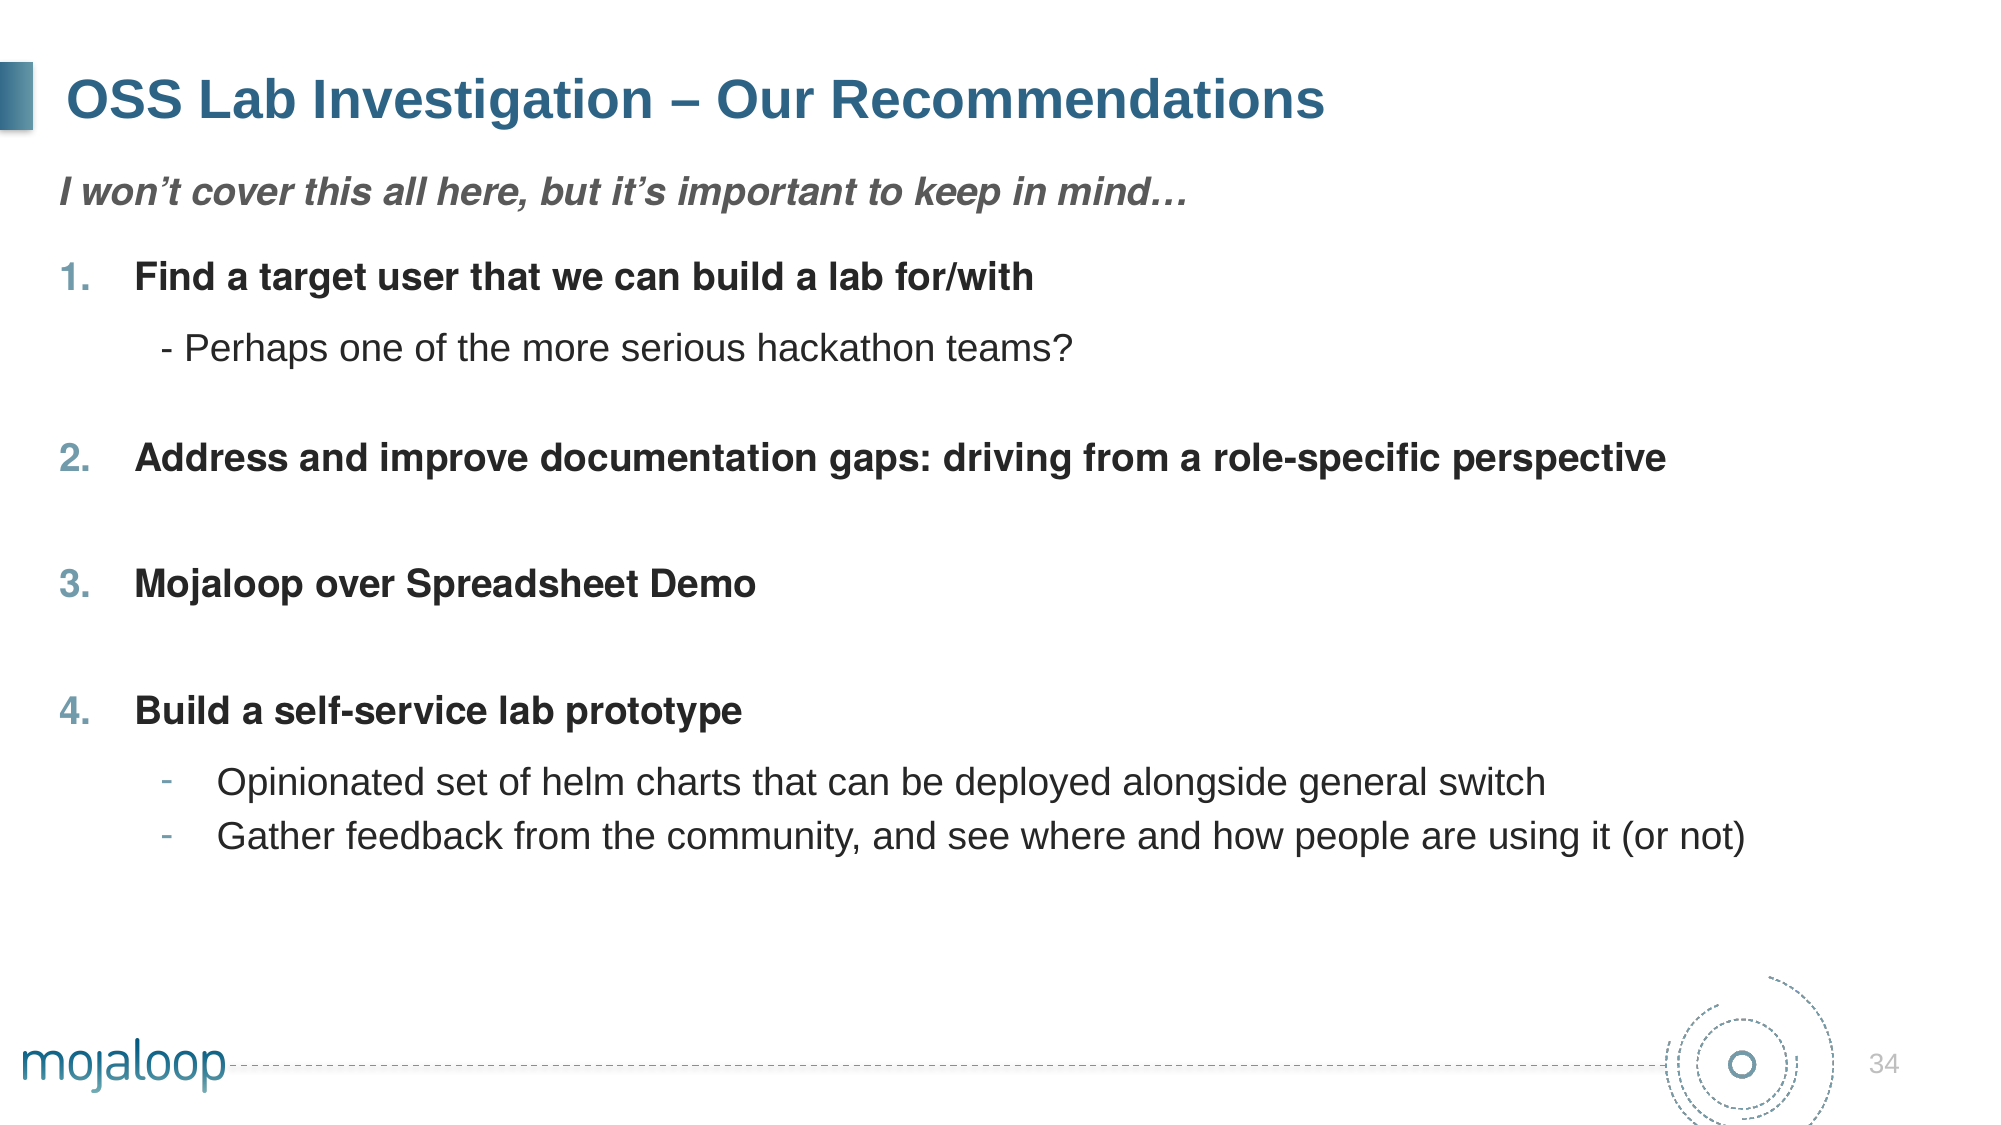

# OSS Lab Investigation – Our Recommendations
I won’t cover this all here, but it’s important to keep in mind…
Find a target user that we can build a lab for/with
- Perhaps one of the more serious hackathon teams?

Address and improve documentation gaps: driving from a role-specific perspective

Mojaloop over Spreadsheet Demo

Build a self-service lab prototype
Opinionated set of helm charts that can be deployed alongside general switch
Gather feedback from the community, and see where and how people are using it (or not)
34